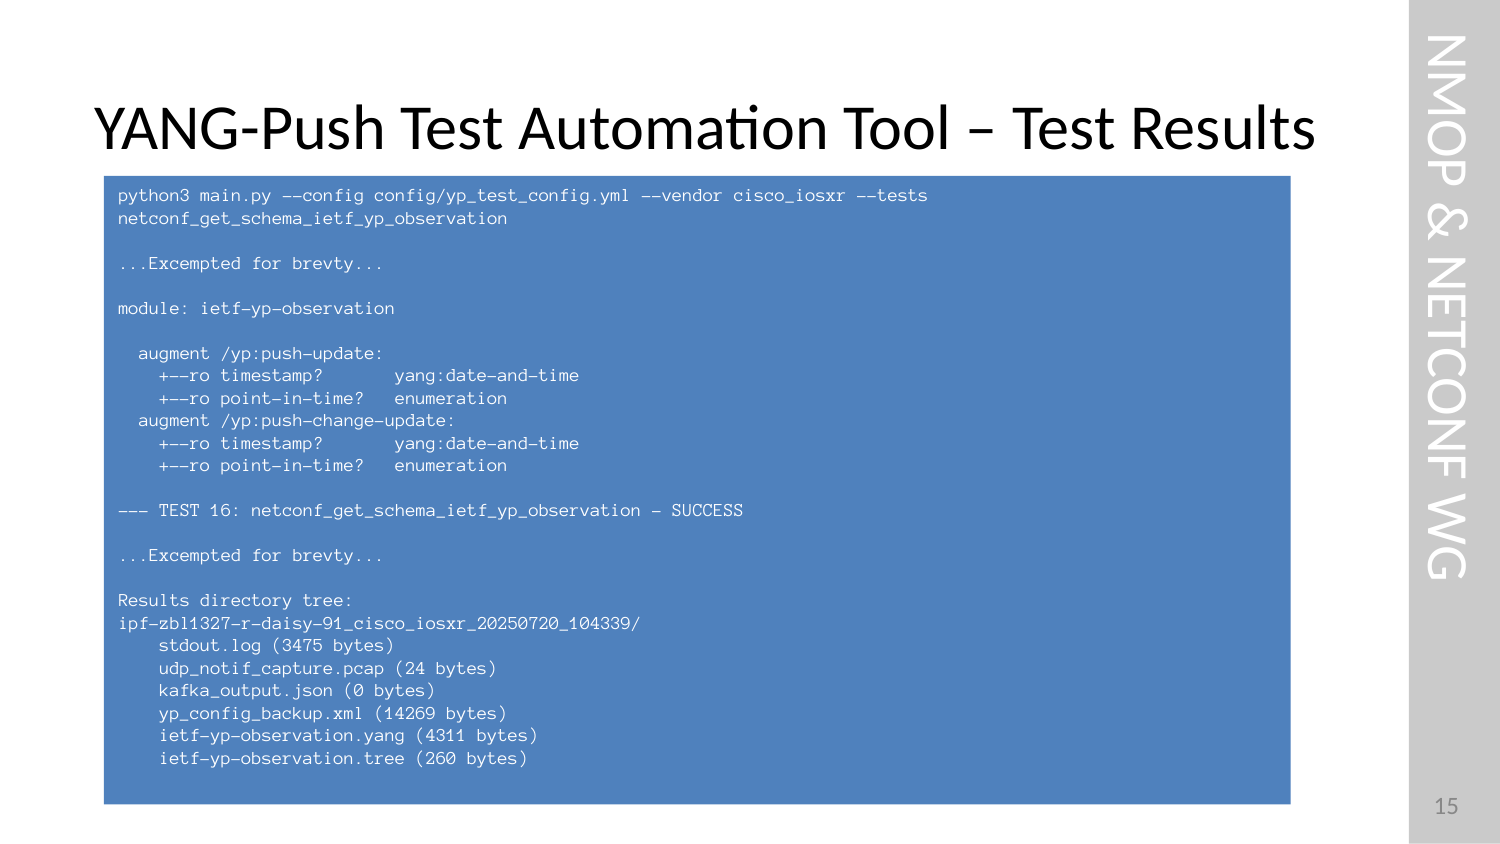

YANG-Push Test Automation Tool – Test Results
python3 main.py --config config/yp_test_config.yml --vendor cisco_iosxr --tests netconf_get_schema_ietf_yp_observation

...Excempted for brevty...

module: ietf-yp-observation

  augment /yp:push-update:
    +--ro timestamp?       yang:date-and-time
    +--ro point-in-time?   enumeration
  augment /yp:push-change-update:
    +--ro timestamp?       yang:date-and-time
    +--ro point-in-time?   enumeration

--- TEST 16: netconf_get_schema_ietf_yp_observation - SUCCESS

...Excempted for brevty...

Results directory tree:
ipf-zbl1327-r-daisy-91_cisco_iosxr_20250720_104339/
    stdout.log (3475 bytes)
    udp_notif_capture.pcap (24 bytes)
    kafka_output.json (0 bytes)
    yp_config_backup.xml (14269 bytes)
    ietf-yp-observation.yang (4311 bytes)
    ietf-yp-observation.tree (260 bytes)
NMOP & NETCONF WG
15
15